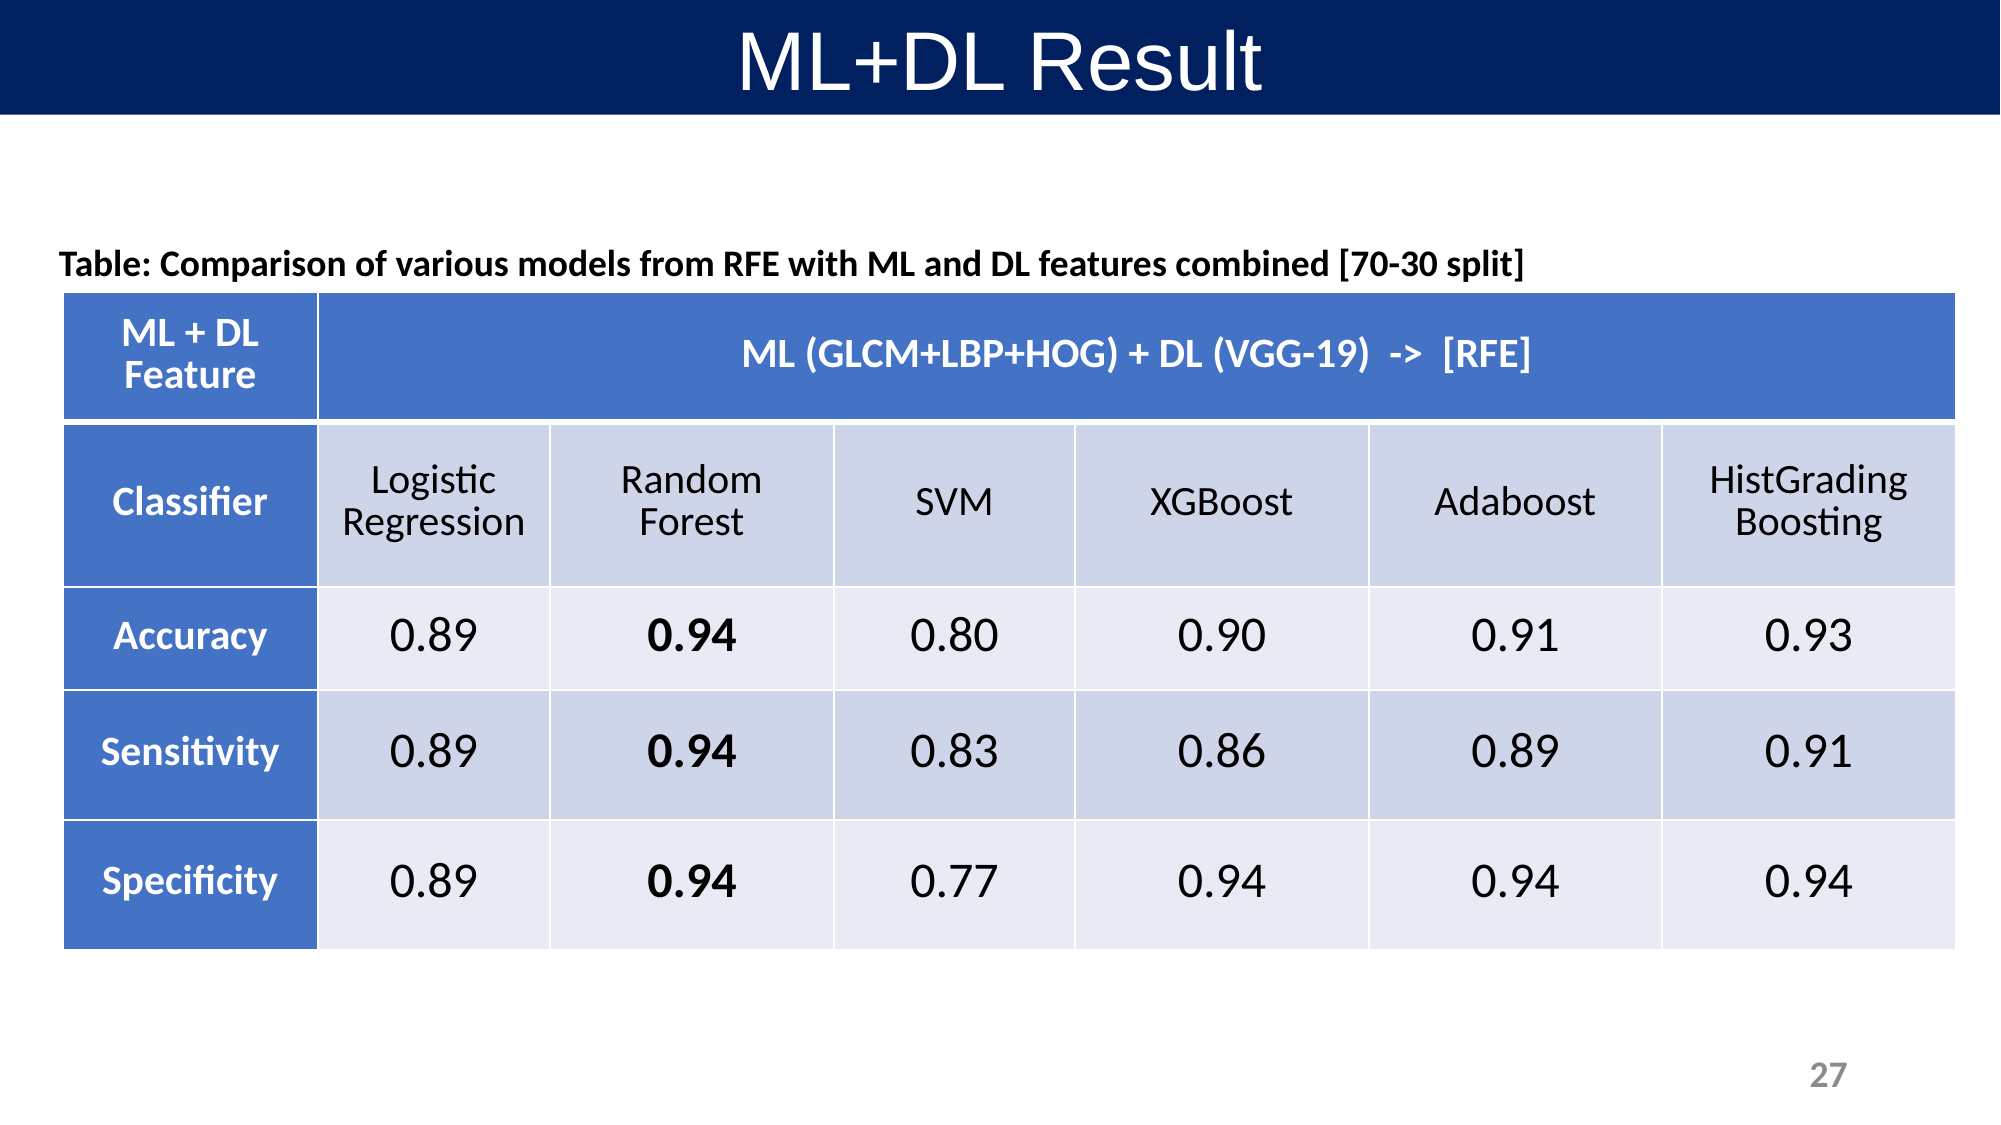

ML+DL Result
Table: Comparison of various models from RFE with ML and DL features combined [70-30 split]
| ML + DL Feature | ML (GLCM+LBP+HOG) + DL (VGG-19) -> [RFE] |  |  |  |  |  |
| --- | --- | --- | --- | --- | --- | --- |
| Classifier | Logistic Regression | Random Forest | SVM | XGBoost | Adaboost | HistGrading Boosting |
| Accuracy | 0.89 | 0.94 | 0.80 | 0.90 | 0.91 | 0.93 |
| Sensitivity | 0.89 | 0.94 | 0.83 | 0.86 | 0.89 | 0.91 |
| Specificity | 0.89 | 0.94 | 0.77 | 0.94 | 0.94 | 0.94 |
27